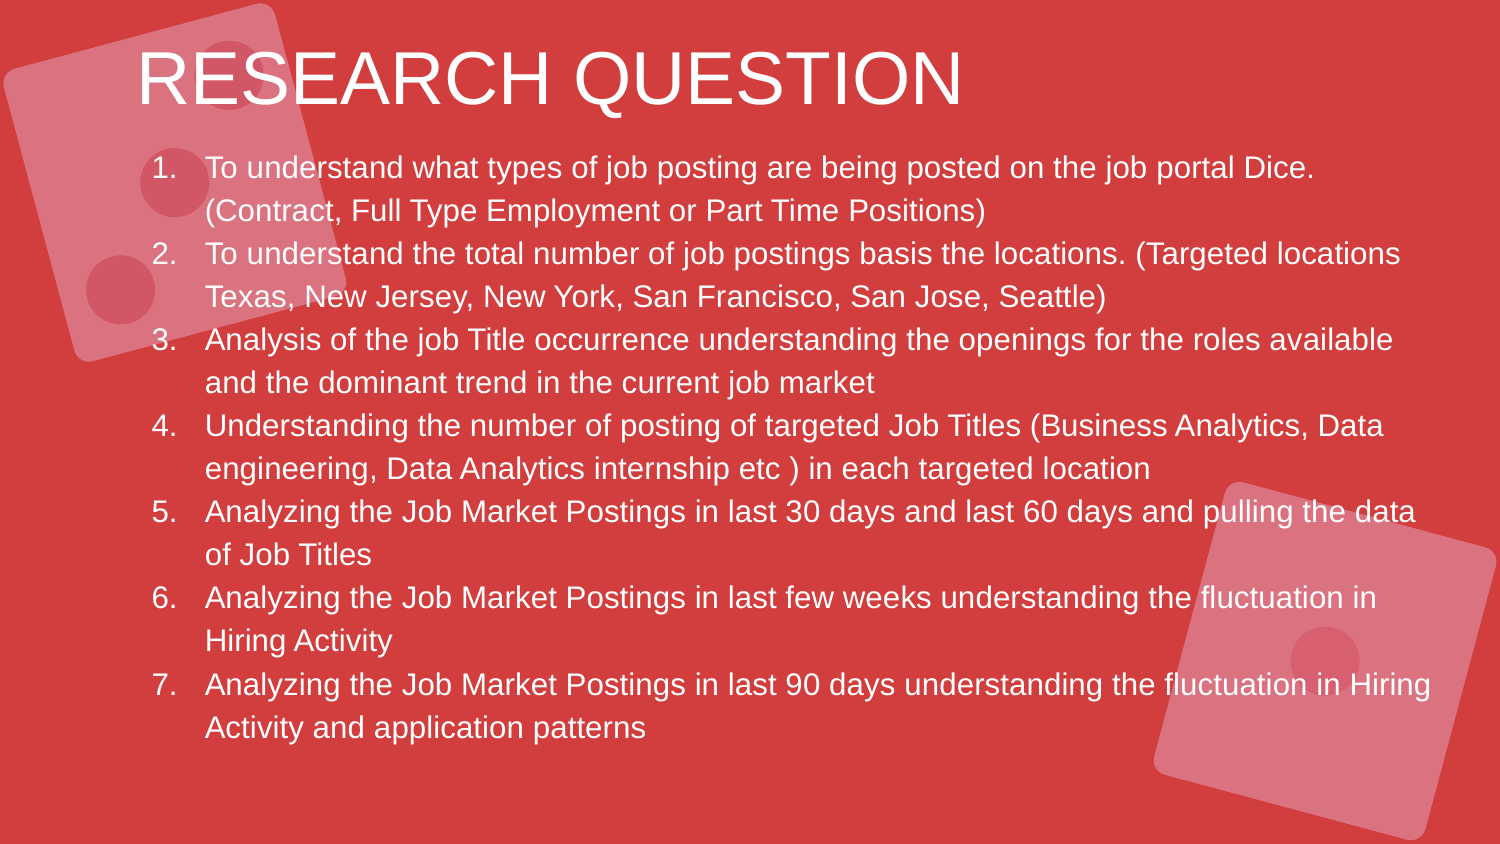

RESEARCH QUESTION
# To understand what types of job posting are being posted on the job portal Dice. (Contract, Full Type Employment or Part Time Positions)
To understand the total number of job postings basis the locations. (Targeted locations Texas, New Jersey, New York, San Francisco, San Jose, Seattle)
Analysis of the job Title occurrence understanding the openings for the roles available and the dominant trend in the current job market
Understanding the number of posting of targeted Job Titles (Business Analytics, Data engineering, Data Analytics internship etc ) in each targeted location
Analyzing the Job Market Postings in last 30 days and last 60 days and pulling the data of Job Titles
Analyzing the Job Market Postings in last few weeks understanding the fluctuation in Hiring Activity
Analyzing the Job Market Postings in last 90 days understanding the fluctuation in Hiring Activity and application patterns